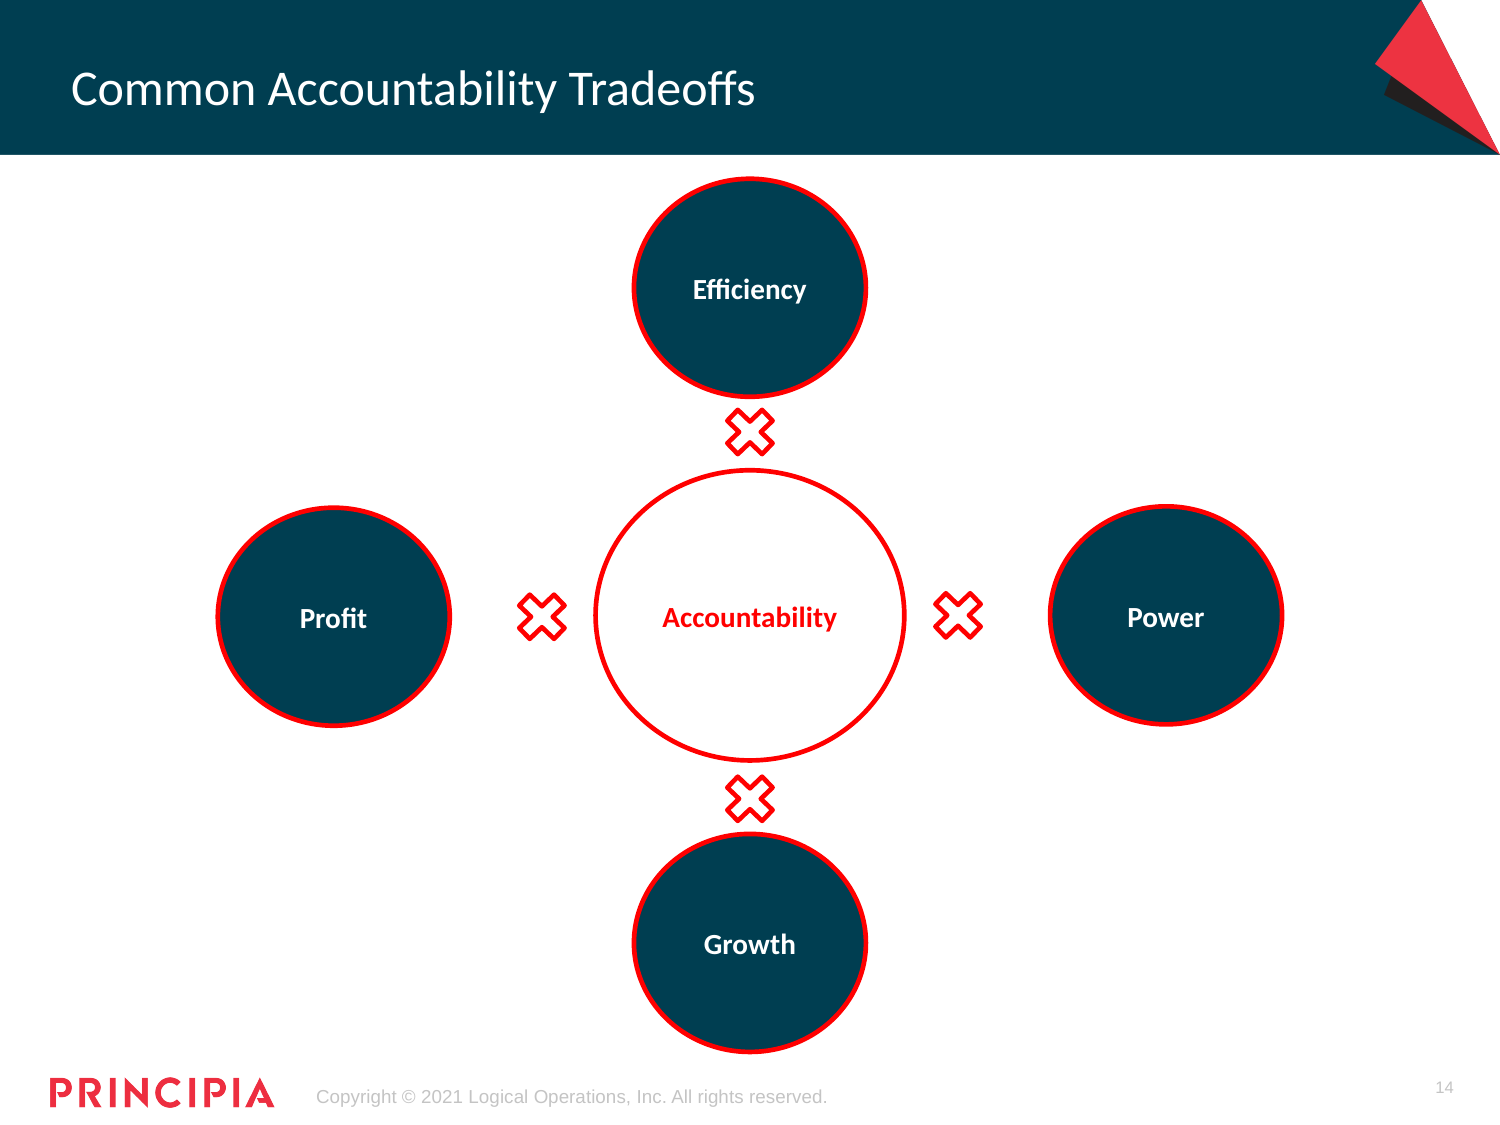

# Common Accountability Tradeoffs

Efficiency

Accountability
Power
Profit

Growth
14